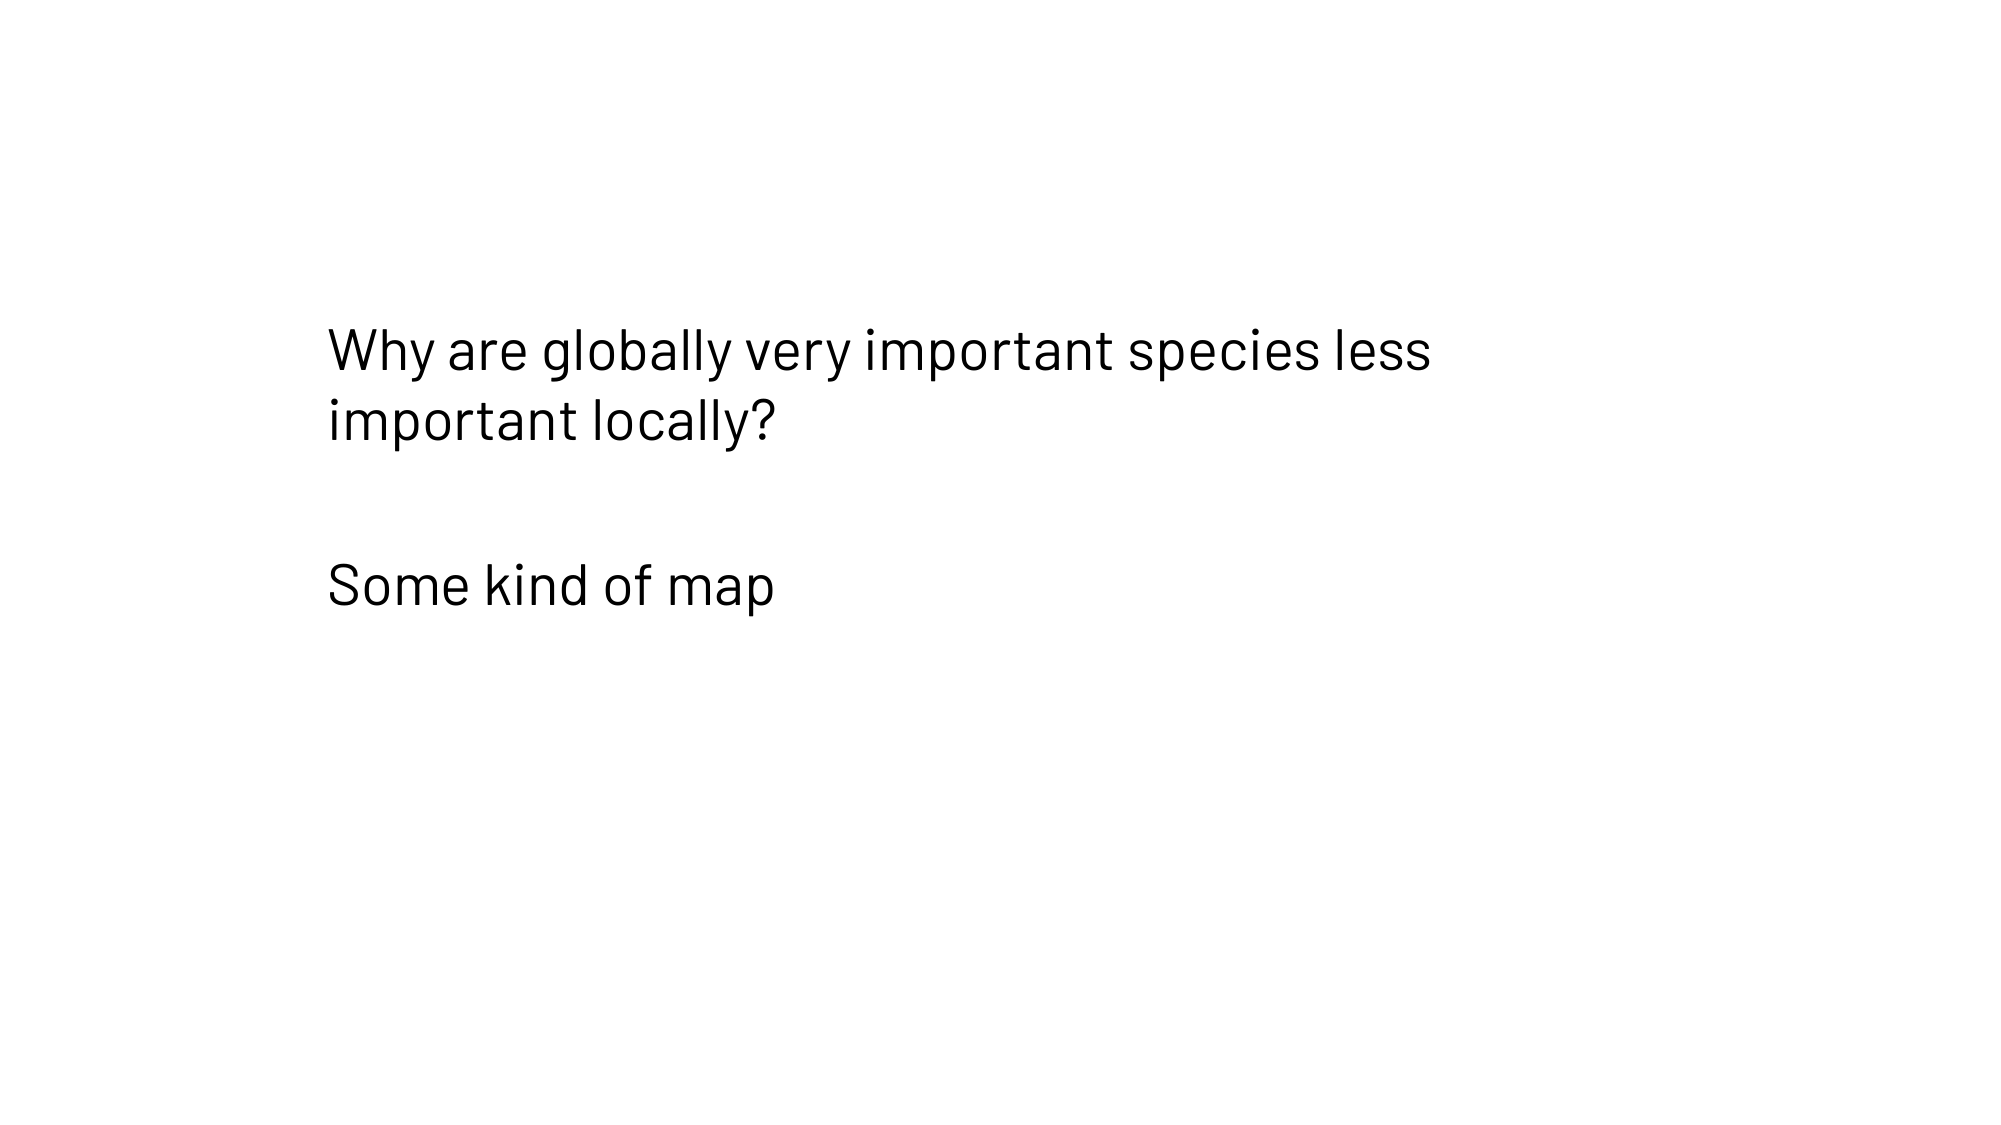

Why are globally very important species less important locally?
Some kind of map